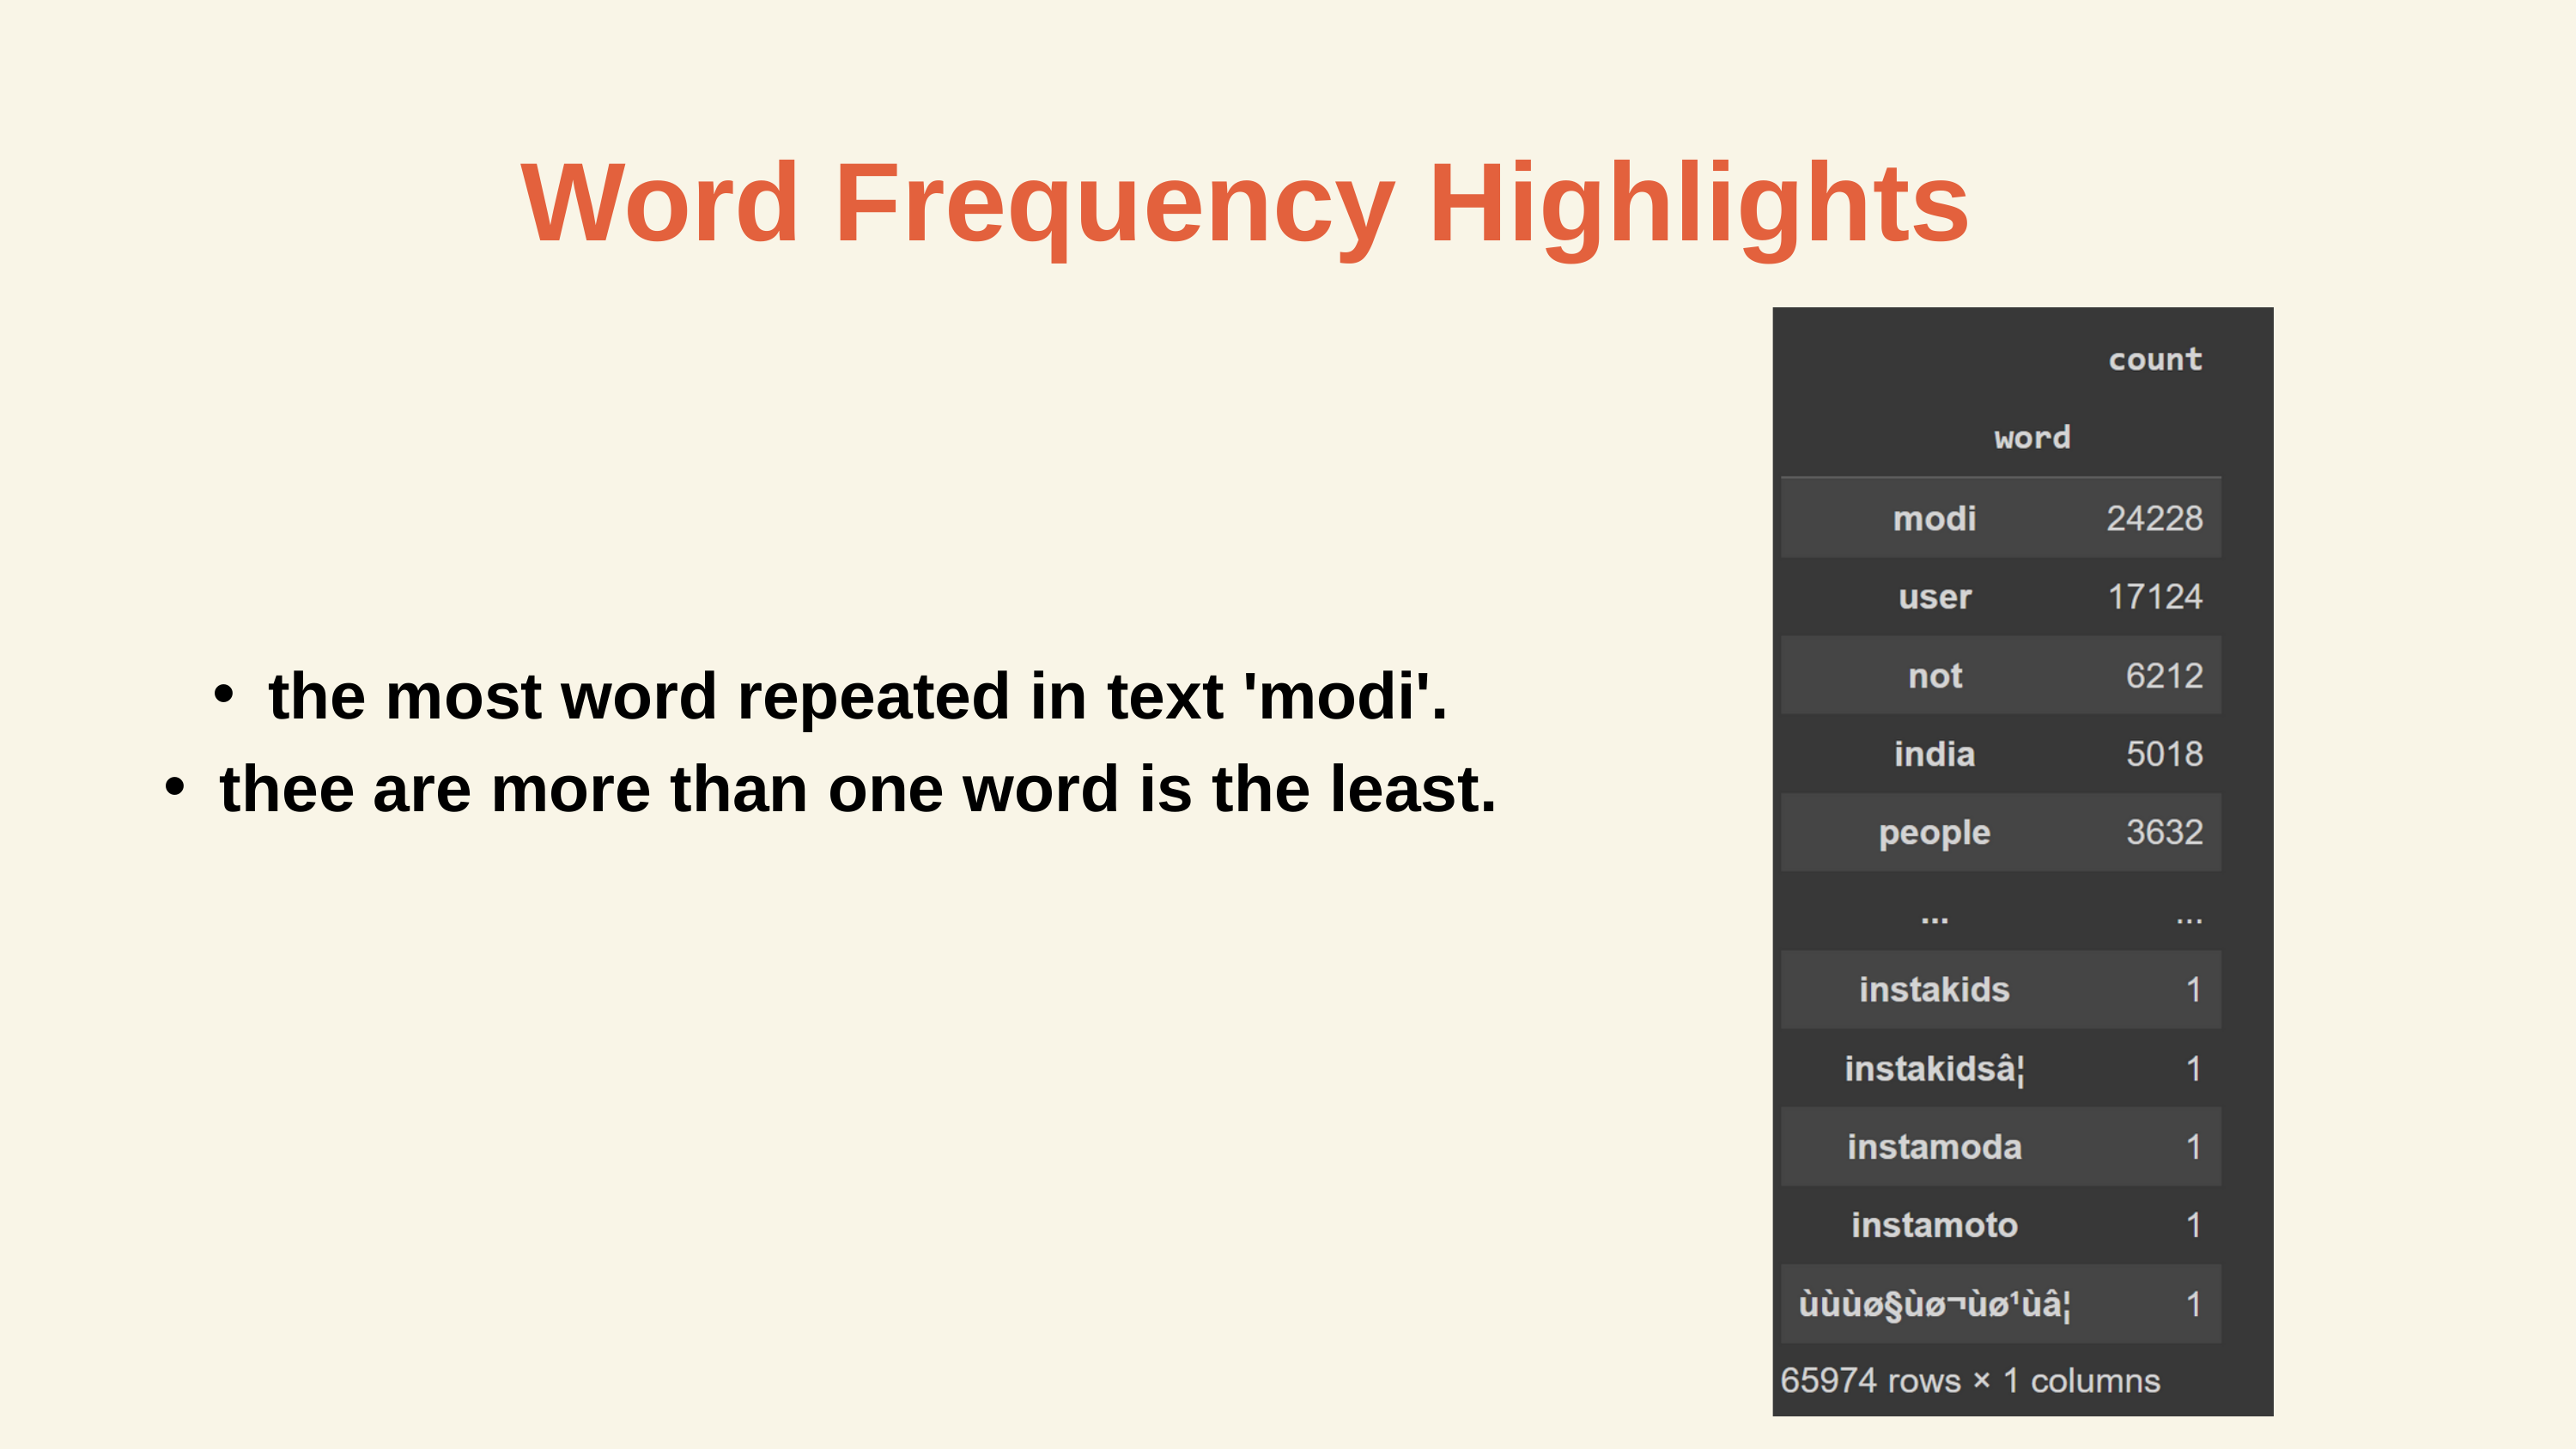

Word Frequency Highlights

the most word repeated in text 'modi'.
thee are more than one word is the least.